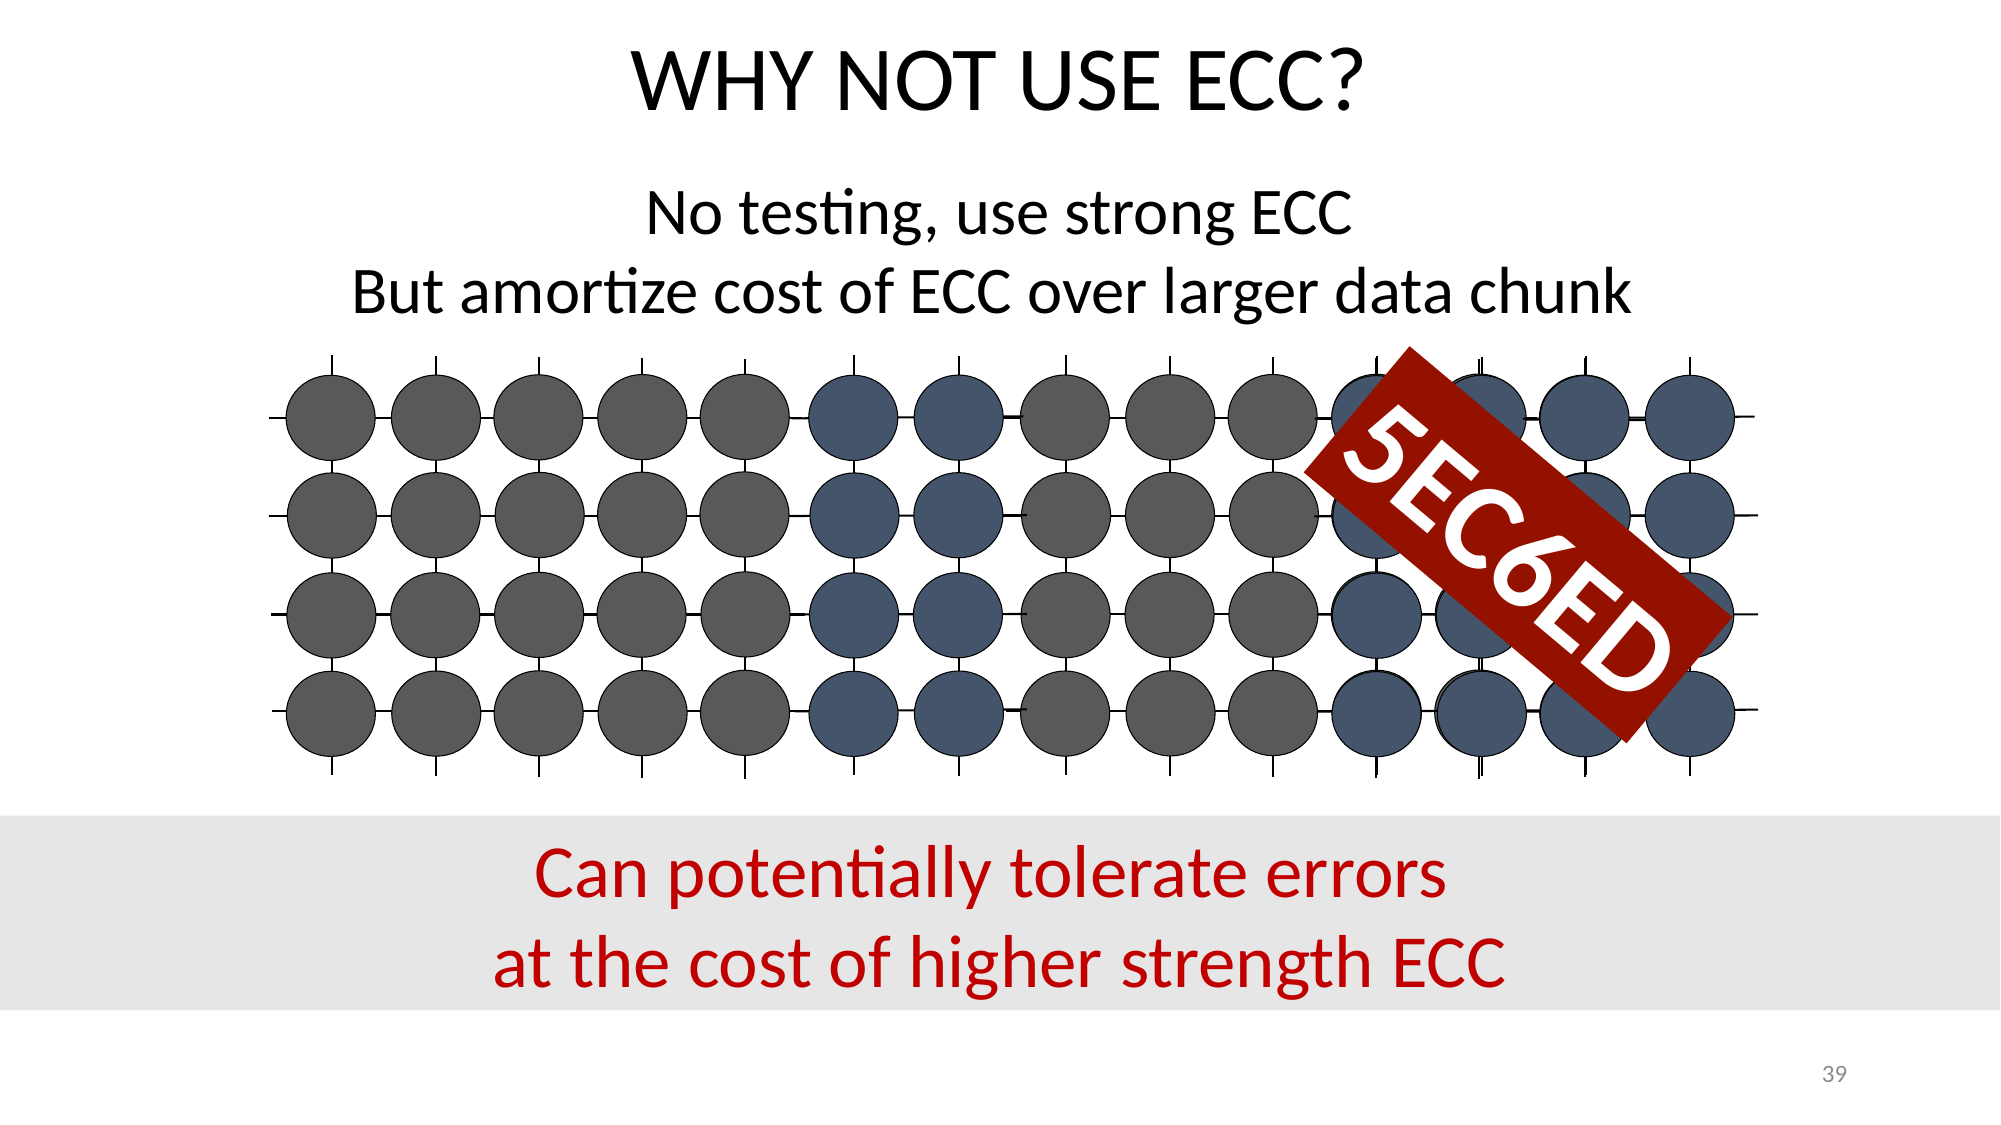

# WHY NOT USE ECC?
No testing, use strong ECC
But amortize cost of ECC over larger data chunk

5EC6ED
Can potentially tolerate errors
at the cost of higher strength ECC
39